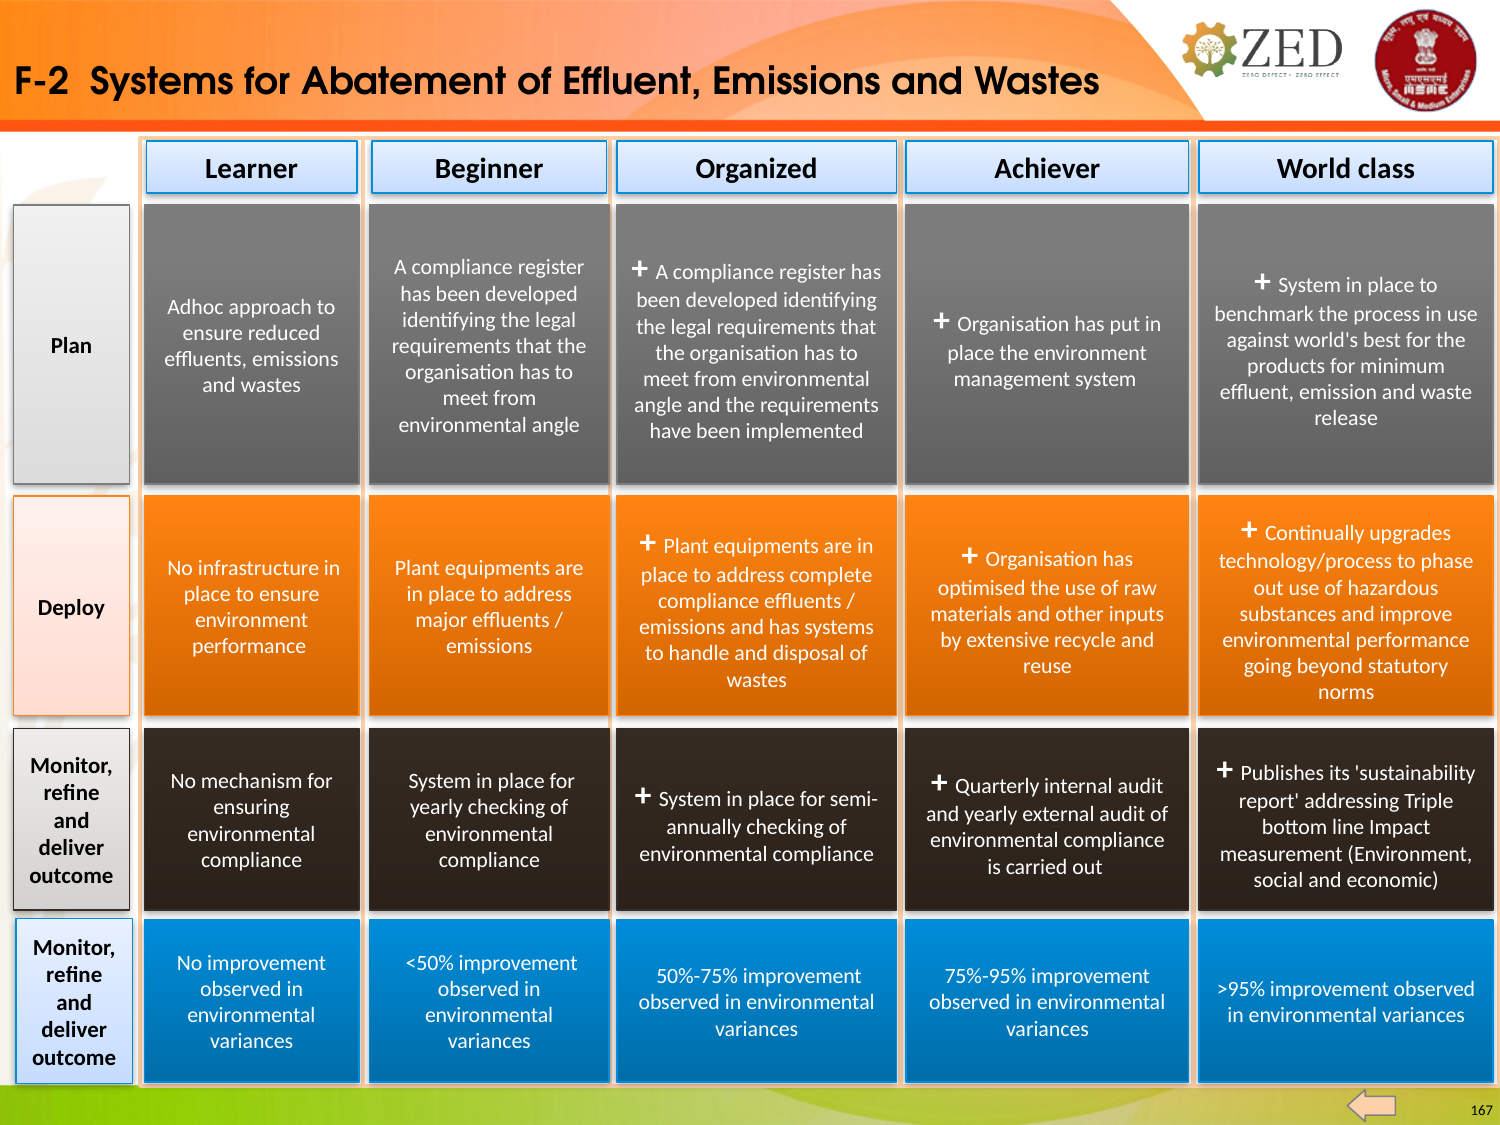

F-2  Systems for Abatement of Effluent, Emissions and Wastes

Learner
Beginner
Organized
Achiever
World class
Plan
Adhoc approach to ensure reduced effluents, emissions and wastes
A compliance register has been developed identifying the legal requirements that the organisation has to meet from environmental angle
+ A compliance register has been developed identifying the legal requirements that the organisation has to meet from environmental angle and the requirements have been implemented
+ Organisation has put in place the environment management system
+ System in place to benchmark the process in use against world's best for the products for minimum effluent, emission and waste release
Deploy
 No infrastructure in place to ensure environment performance
Plant equipments are in place to address major effluents / emissions
+ Plant equipments are in place to address complete compliance effluents / emissions and has systems to handle and disposal of wastes
+ Organisation has optimised the use of raw materials and other inputs by extensive recycle and reuse
+ Continually upgrades technology/process to phase out use of hazardous substances and improve environmental performance going beyond statutory norms
No mechanism for ensuring environmental compliance
 System in place for yearly checking of environmental compliance
+ System in place for semi-annually checking of environmental compliance
+ Quarterly internal audit and yearly external audit of environmental compliance is carried out
+ Publishes its 'sustainability report' addressing Triple bottom line Impact measurement (Environment, social and economic)
Monitor, refine and deliver outcome
Monitor, refine and deliver outcome
No improvement observed in environmental variances
 <50% improvement observed in environmental variances
 50%-75% improvement observed in environmental variances
75%-95% improvement observed in environmental variances
>95% improvement observed in environmental variances